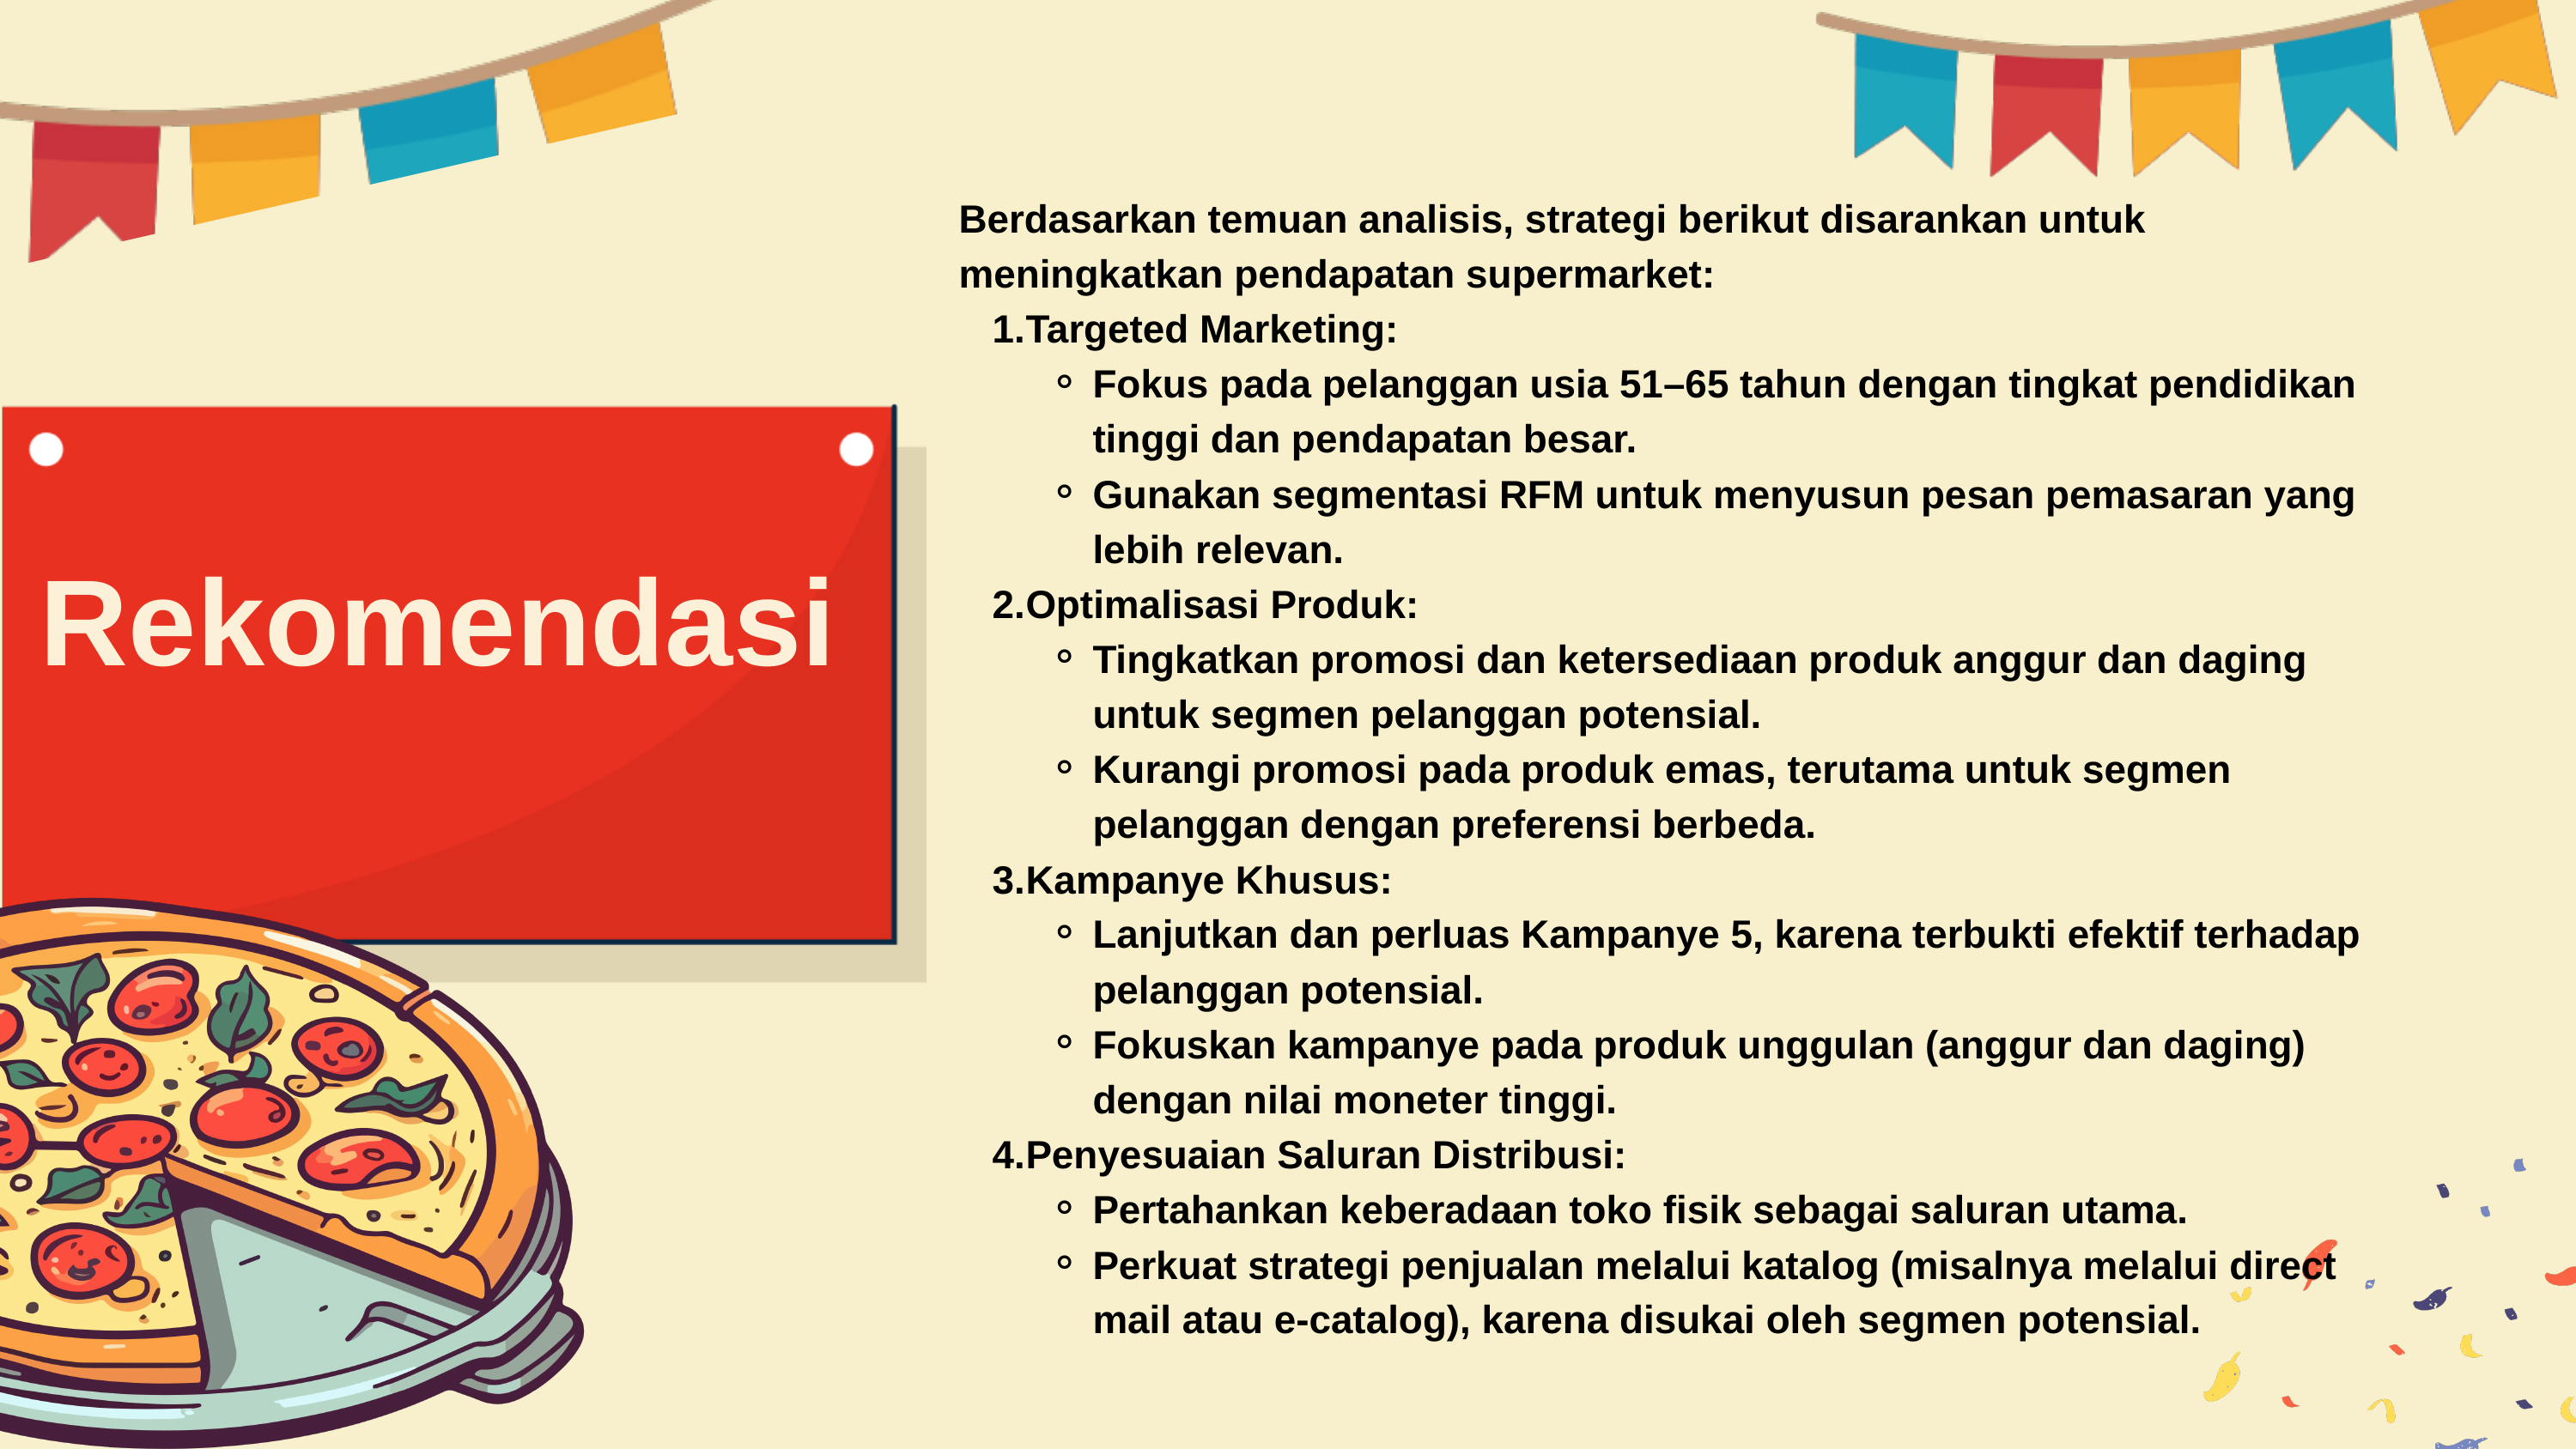

Berdasarkan temuan analisis, strategi berikut disarankan untuk meningkatkan pendapatan supermarket:
Targeted Marketing:
Fokus pada pelanggan usia 51–65 tahun dengan tingkat pendidikan tinggi dan pendapatan besar.
Gunakan segmentasi RFM untuk menyusun pesan pemasaran yang lebih relevan.
Optimalisasi Produk:
Tingkatkan promosi dan ketersediaan produk anggur dan daging untuk segmen pelanggan potensial.
Kurangi promosi pada produk emas, terutama untuk segmen pelanggan dengan preferensi berbeda.
Kampanye Khusus:
Lanjutkan dan perluas Kampanye 5, karena terbukti efektif terhadap pelanggan potensial.
Fokuskan kampanye pada produk unggulan (anggur dan daging) dengan nilai moneter tinggi.
Penyesuaian Saluran Distribusi:
Pertahankan keberadaan toko fisik sebagai saluran utama.
Perkuat strategi penjualan melalui katalog (misalnya melalui direct mail atau e-catalog), karena disukai oleh segmen potensial.

Rekomendasi